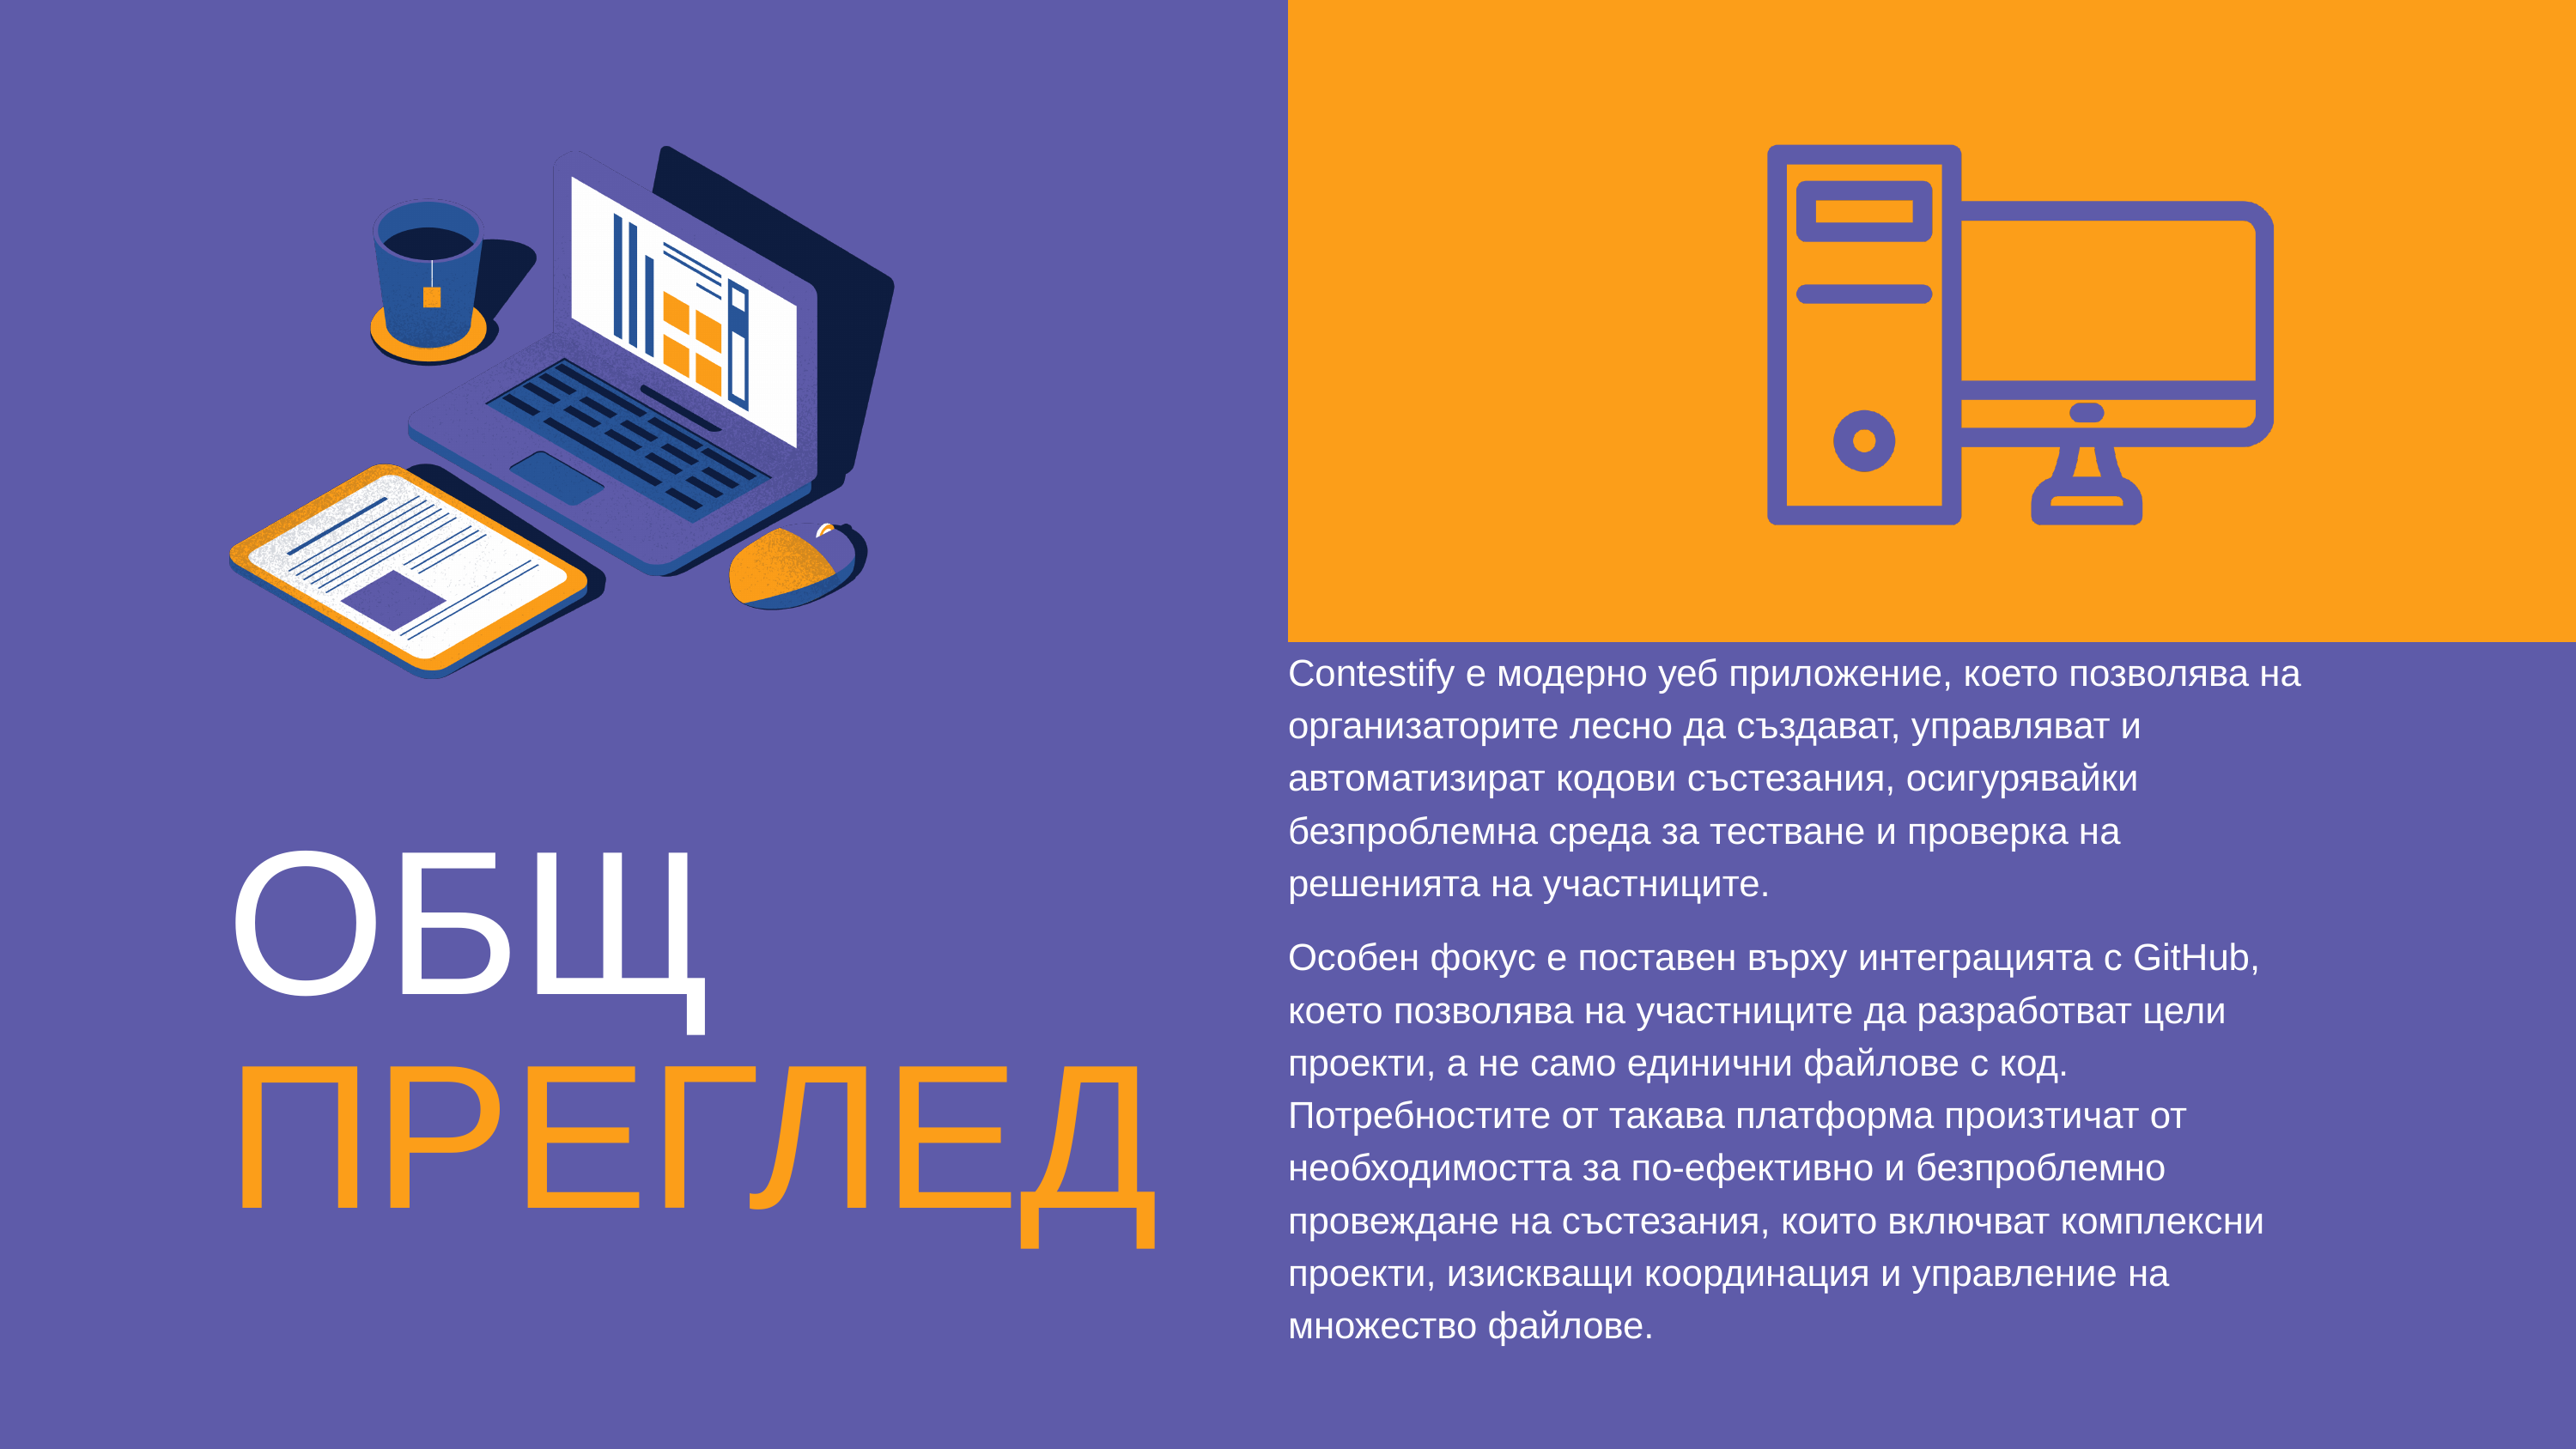

Contestify е модерно уеб приложение, което позволява на организаторите лесно да създават, управляват и автоматизират кодови състезания, осигурявайки безпроблемна среда за тестване и проверка на решенията на участниците.
ОБЩ
Особен фокус е поставен върху интеграцията с GitHub, което позволява на участниците да разработват цели проекти, а не само единични файлове с код. Потребностите от такава платформа произтичат от необходимостта за по-ефективно и безпроблемно провеждане на състезания, които включват комплексни проекти, изискващи координация и управление на множество файлове.
ПРЕГЛЕД